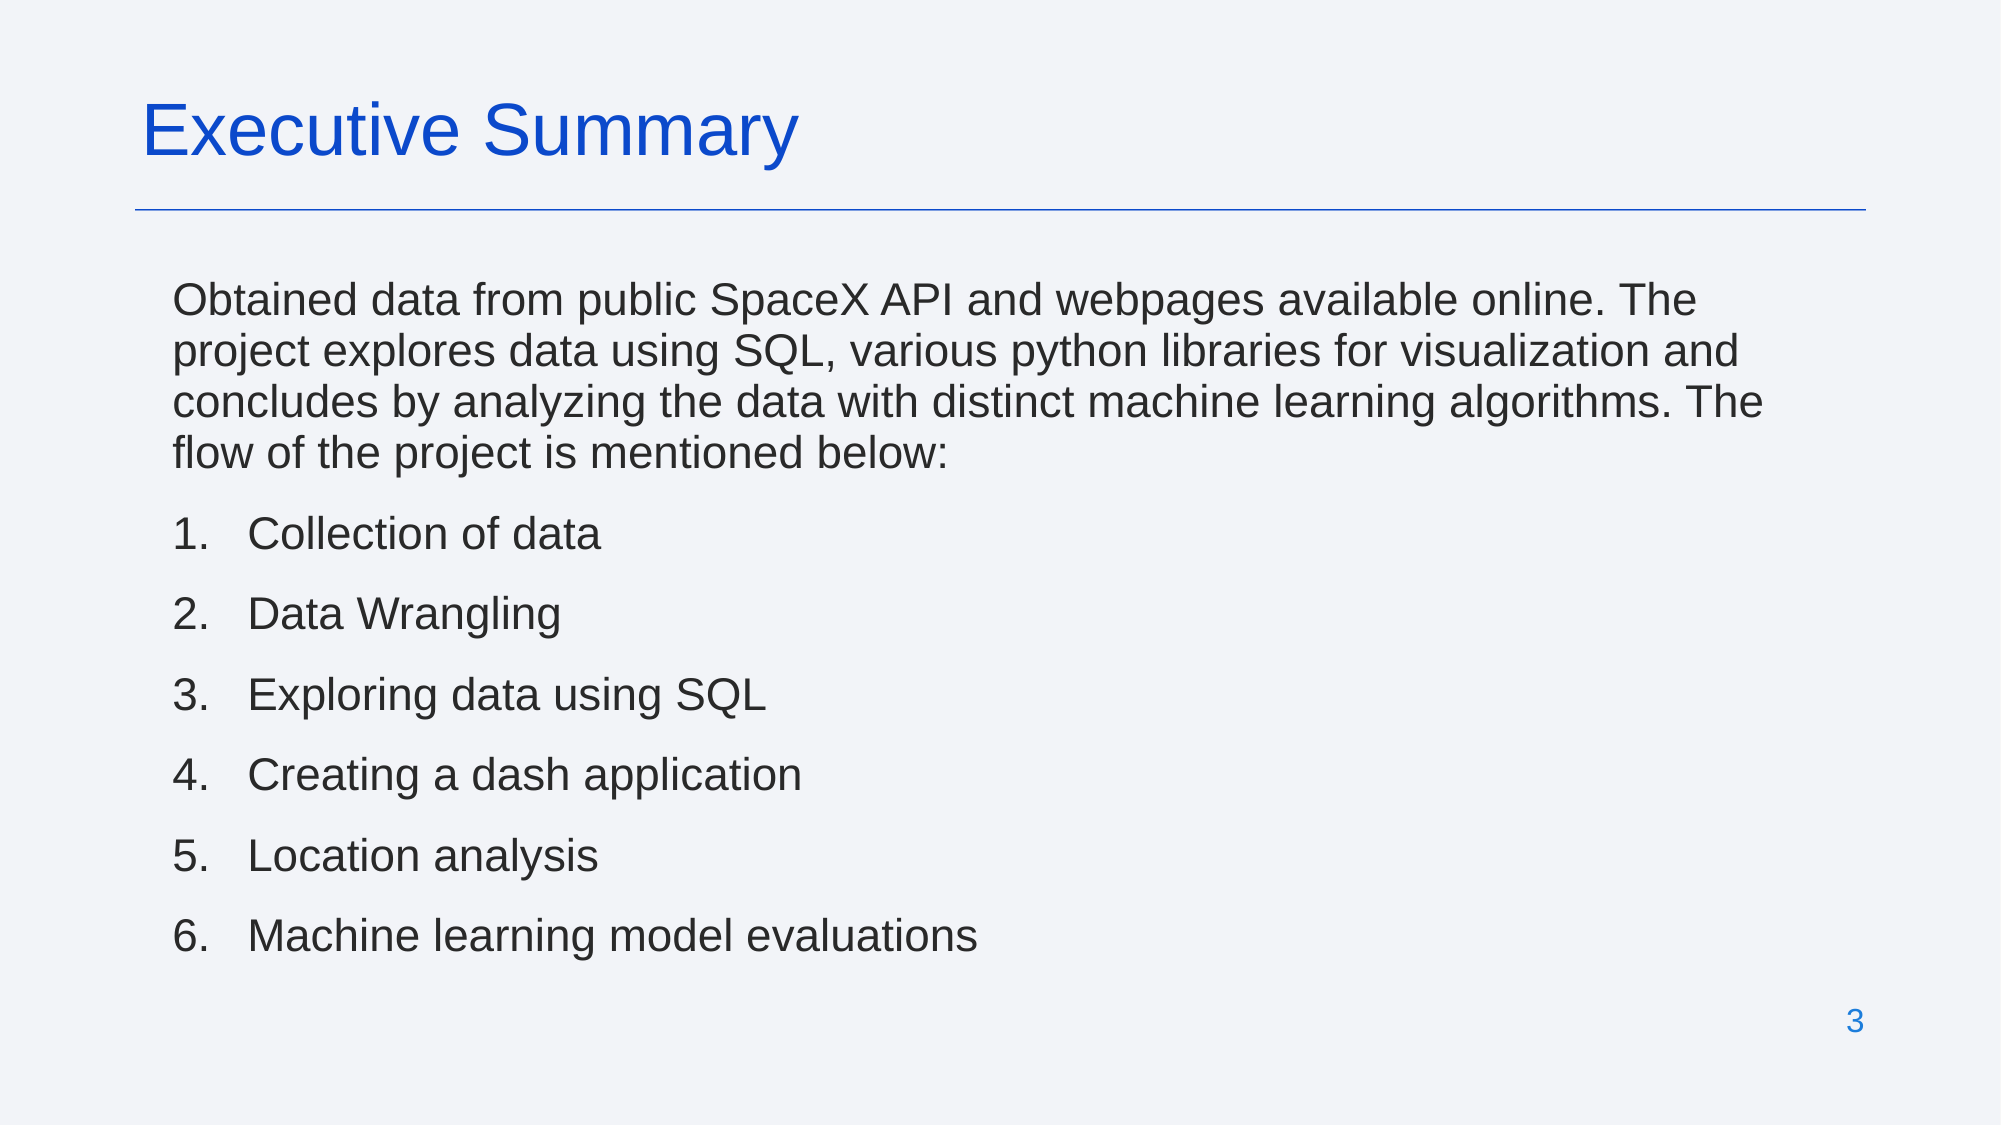

Executive Summary
Obtained data from public SpaceX API and webpages available online. The project explores data using SQL, various python libraries for visualization and concludes by analyzing the data with distinct machine learning algorithms. The flow of the project is mentioned below:
Collection of data
Data Wrangling
Exploring data using SQL
Creating a dash application
Location analysis
Machine learning model evaluations
3